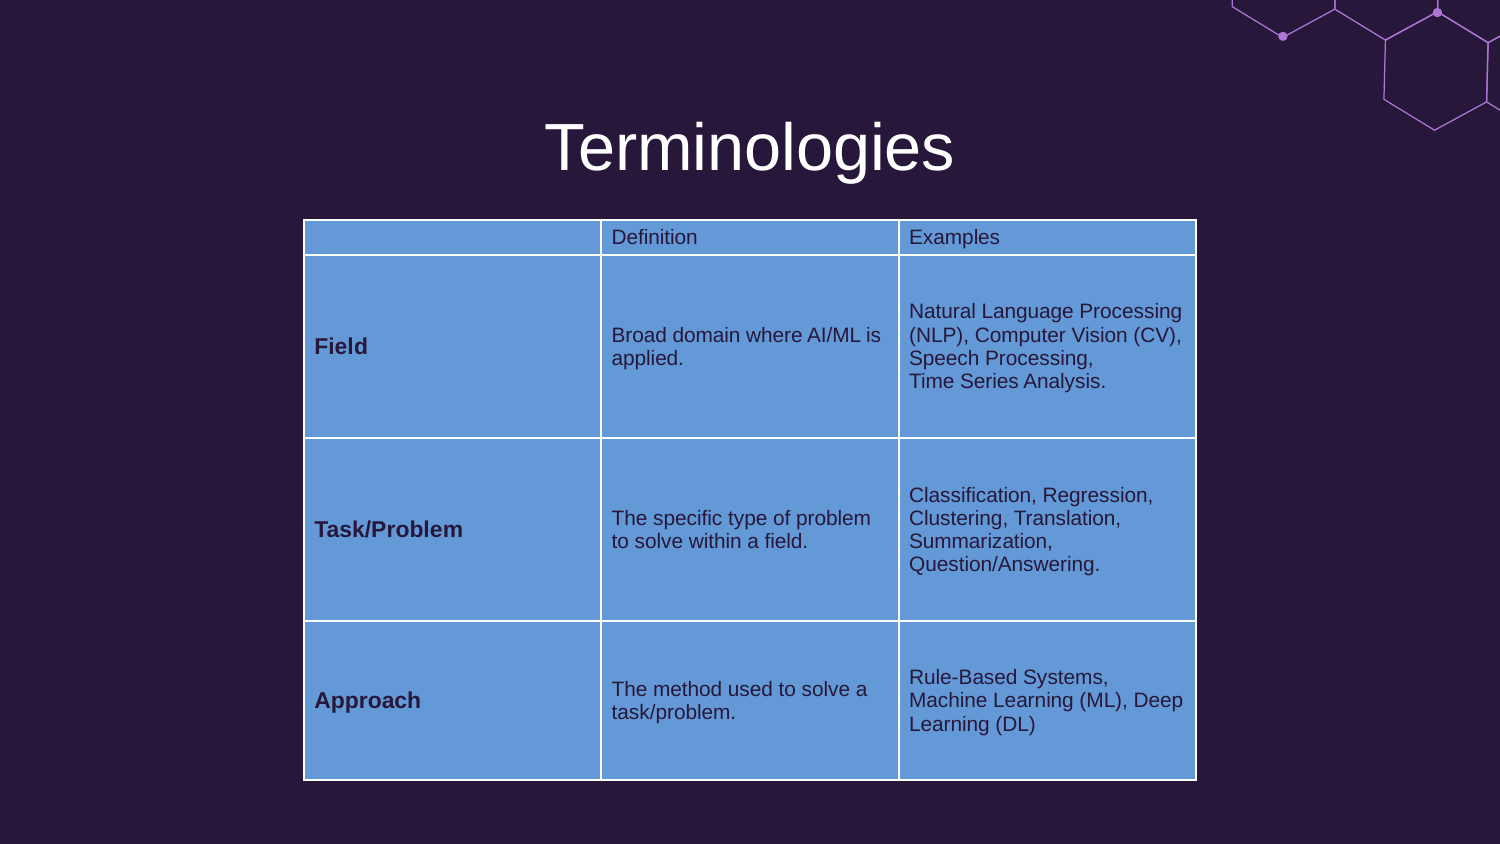

# Terminologies
|  | Definition | Examples |
| --- | --- | --- |
| Field | Broad domain where AI/ML is applied. | Natural Language Processing (NLP), Computer Vision (CV), Speech Processing, Time Series Analysis. |
| Task/Problem | The specific type of problem to solve within a field. | Classification, Regression, Clustering, Translation, Summarization, Question/Answering. |
| Approach | The method used to solve a task/problem. | Rule-Based Systems, Machine Learning (ML), Deep Learning (DL) |